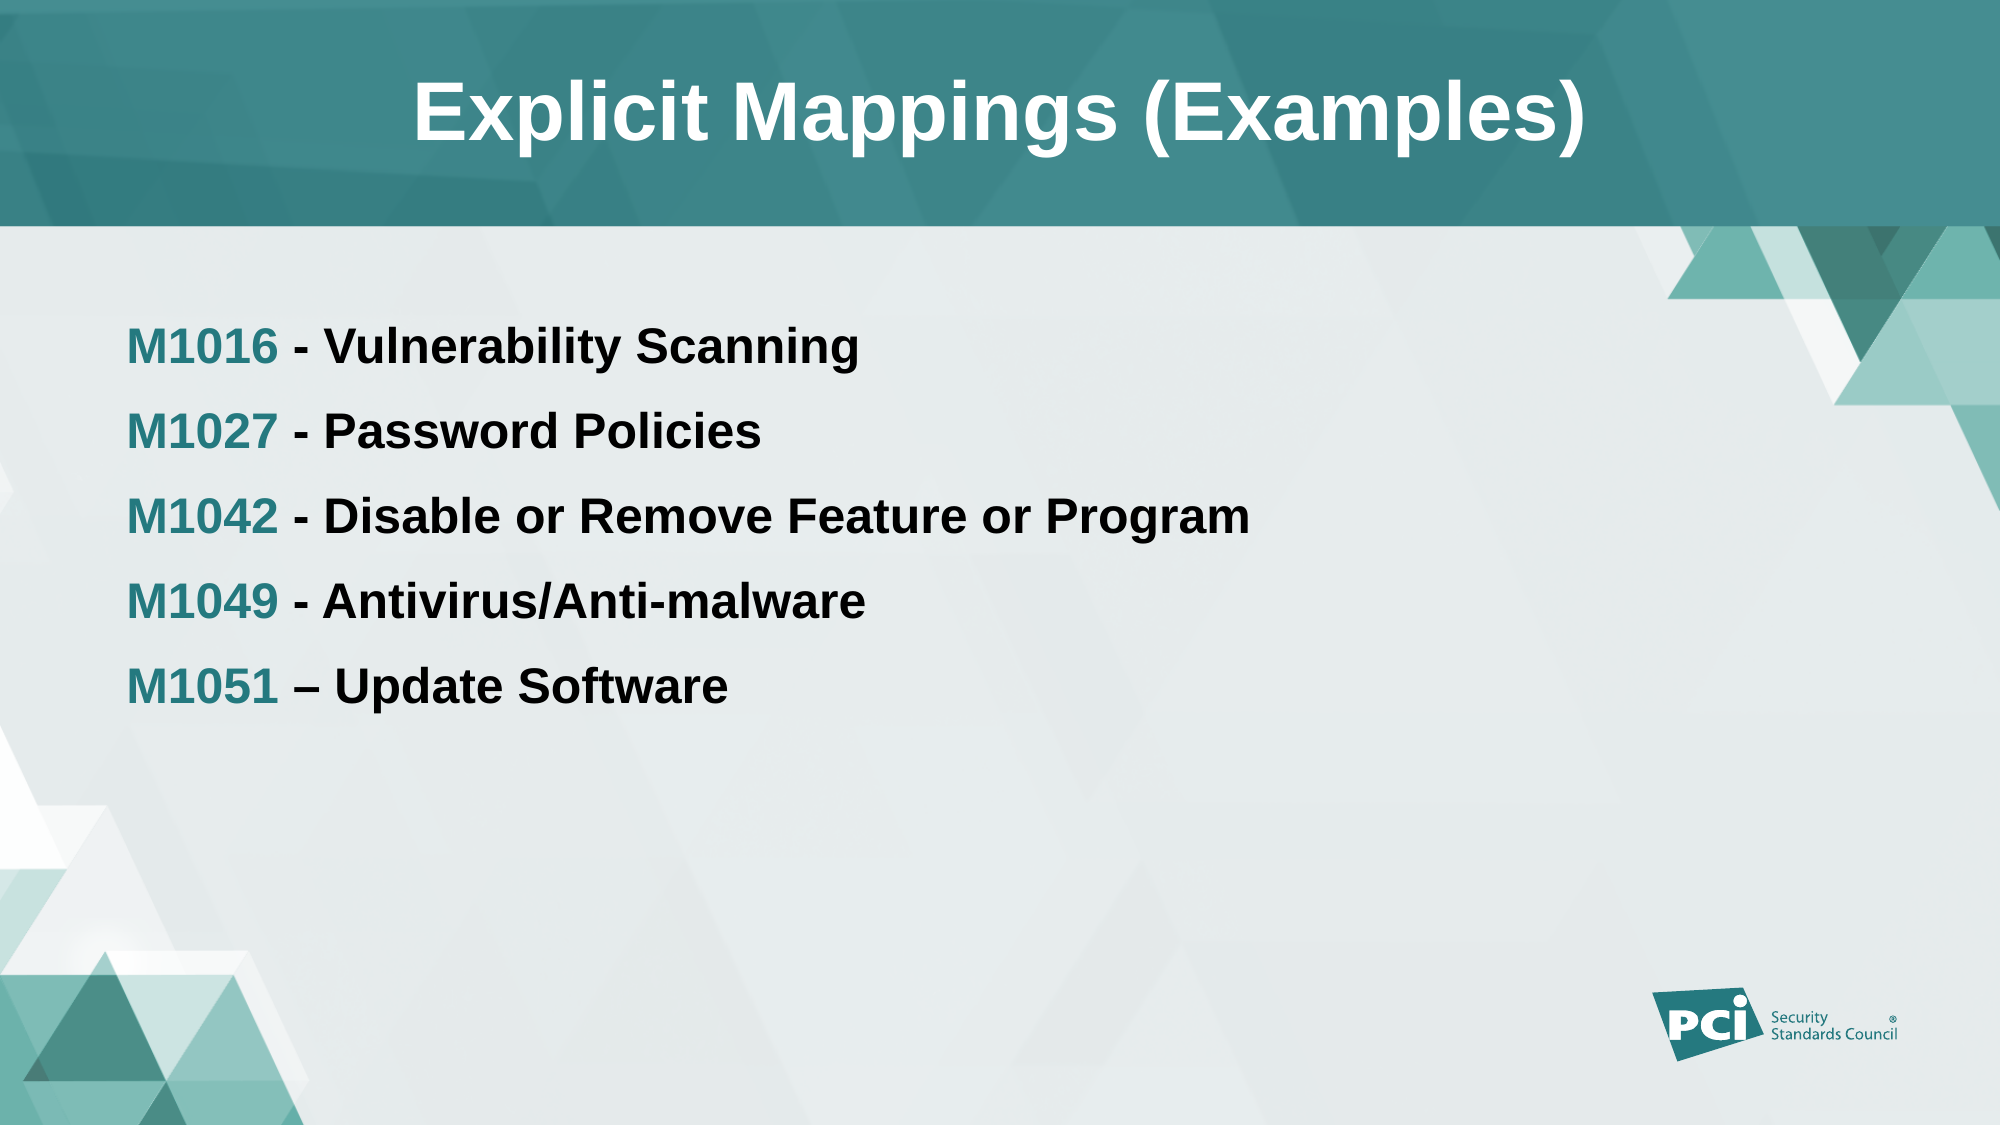

# Explicit Mappings (Examples)
M1016 - Vulnerability Scanning
M1027 - Password Policies
M1042 - Disable or Remove Feature or Program
M1049 - Antivirus/Anti-malware
M1051 – Update Software